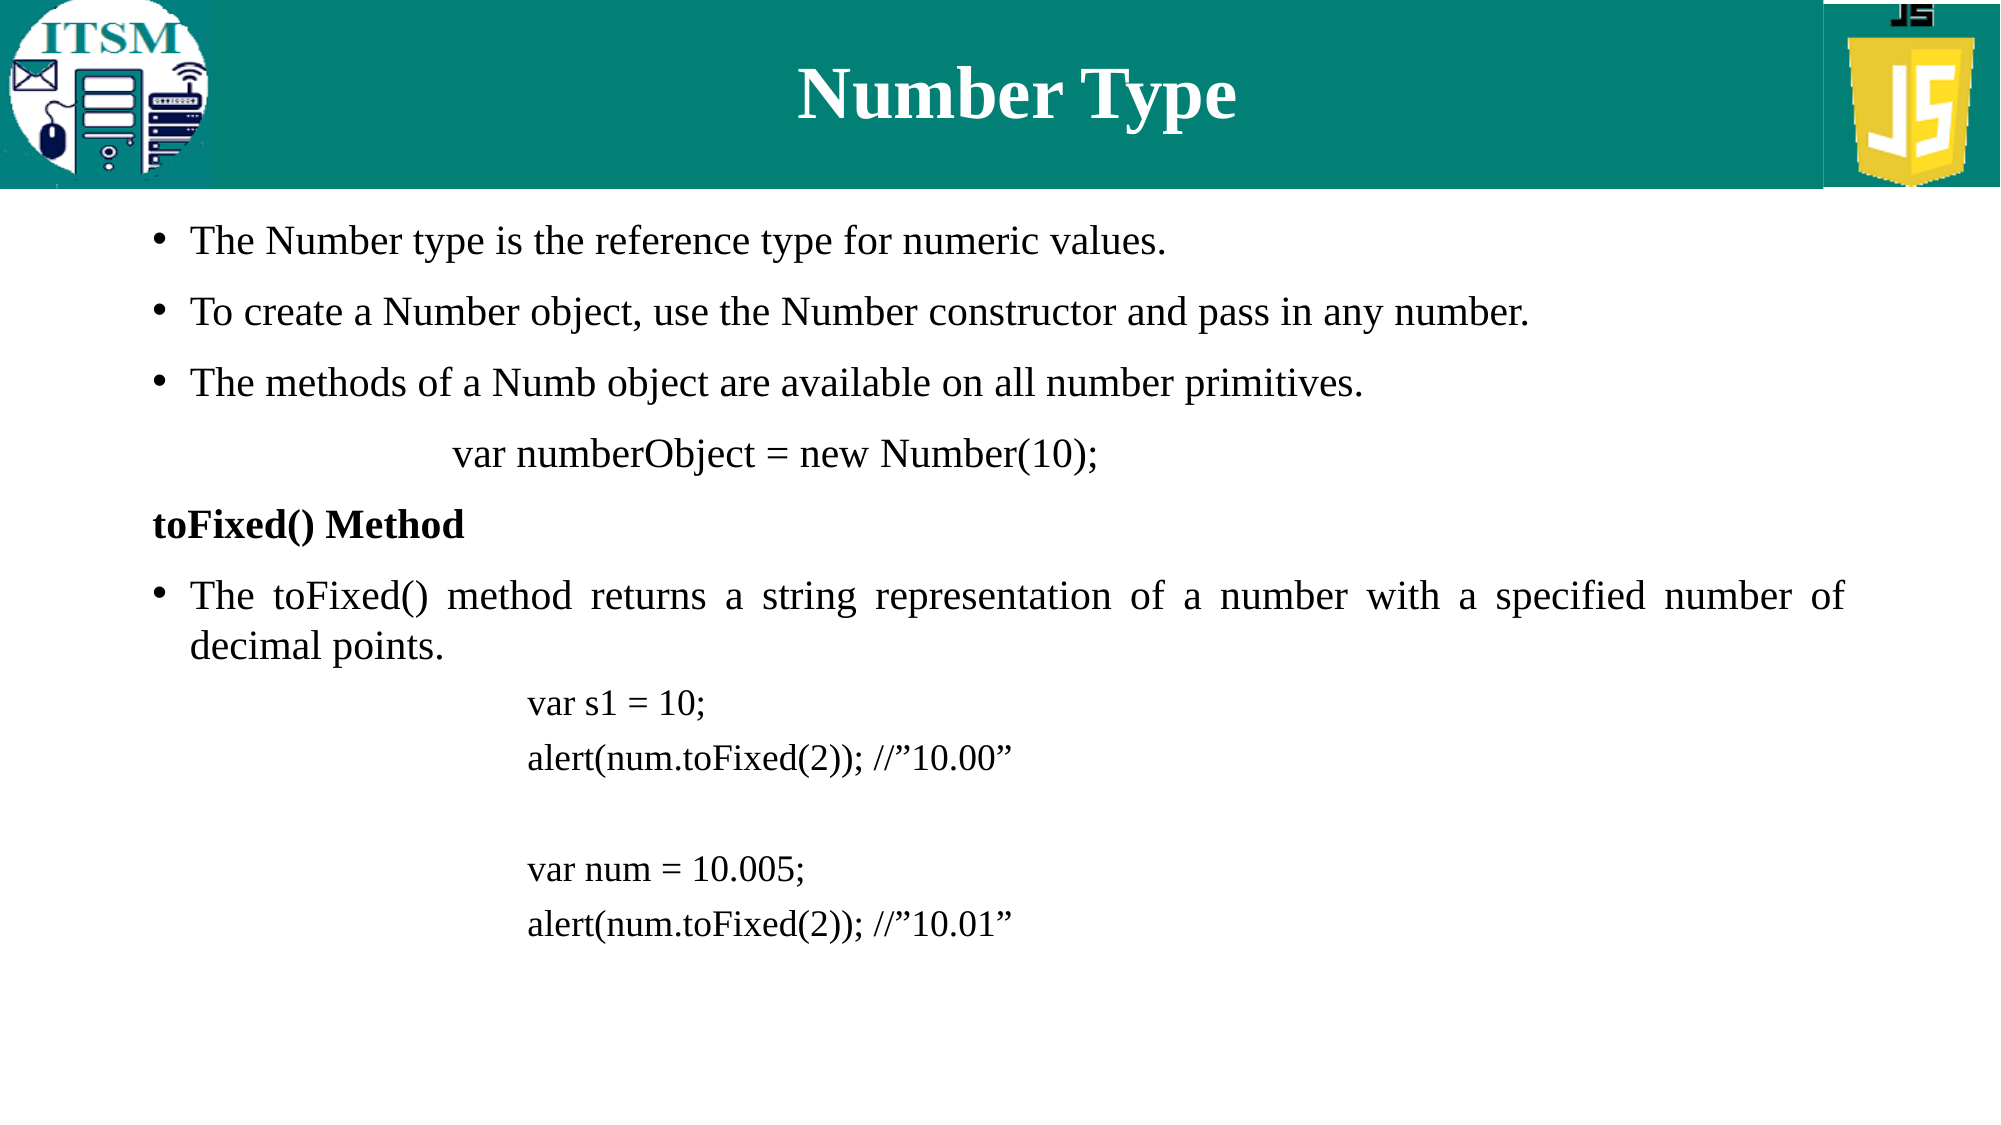

# Number Type
The Number type is the reference type for numeric values.
To create a Number object, use the Number constructor and pass in any number.
The methods of a Numb object are available on all number primitives.
 	 	var numberObject = new Number(10);
toFixed() Method
The toFixed() method returns a string representation of a number with a specified number of decimal points.
		var s1 = 10;
		alert(num.toFixed(2)); //”10.00”

		var num = 10.005;
		alert(num.toFixed(2)); //”10.01”